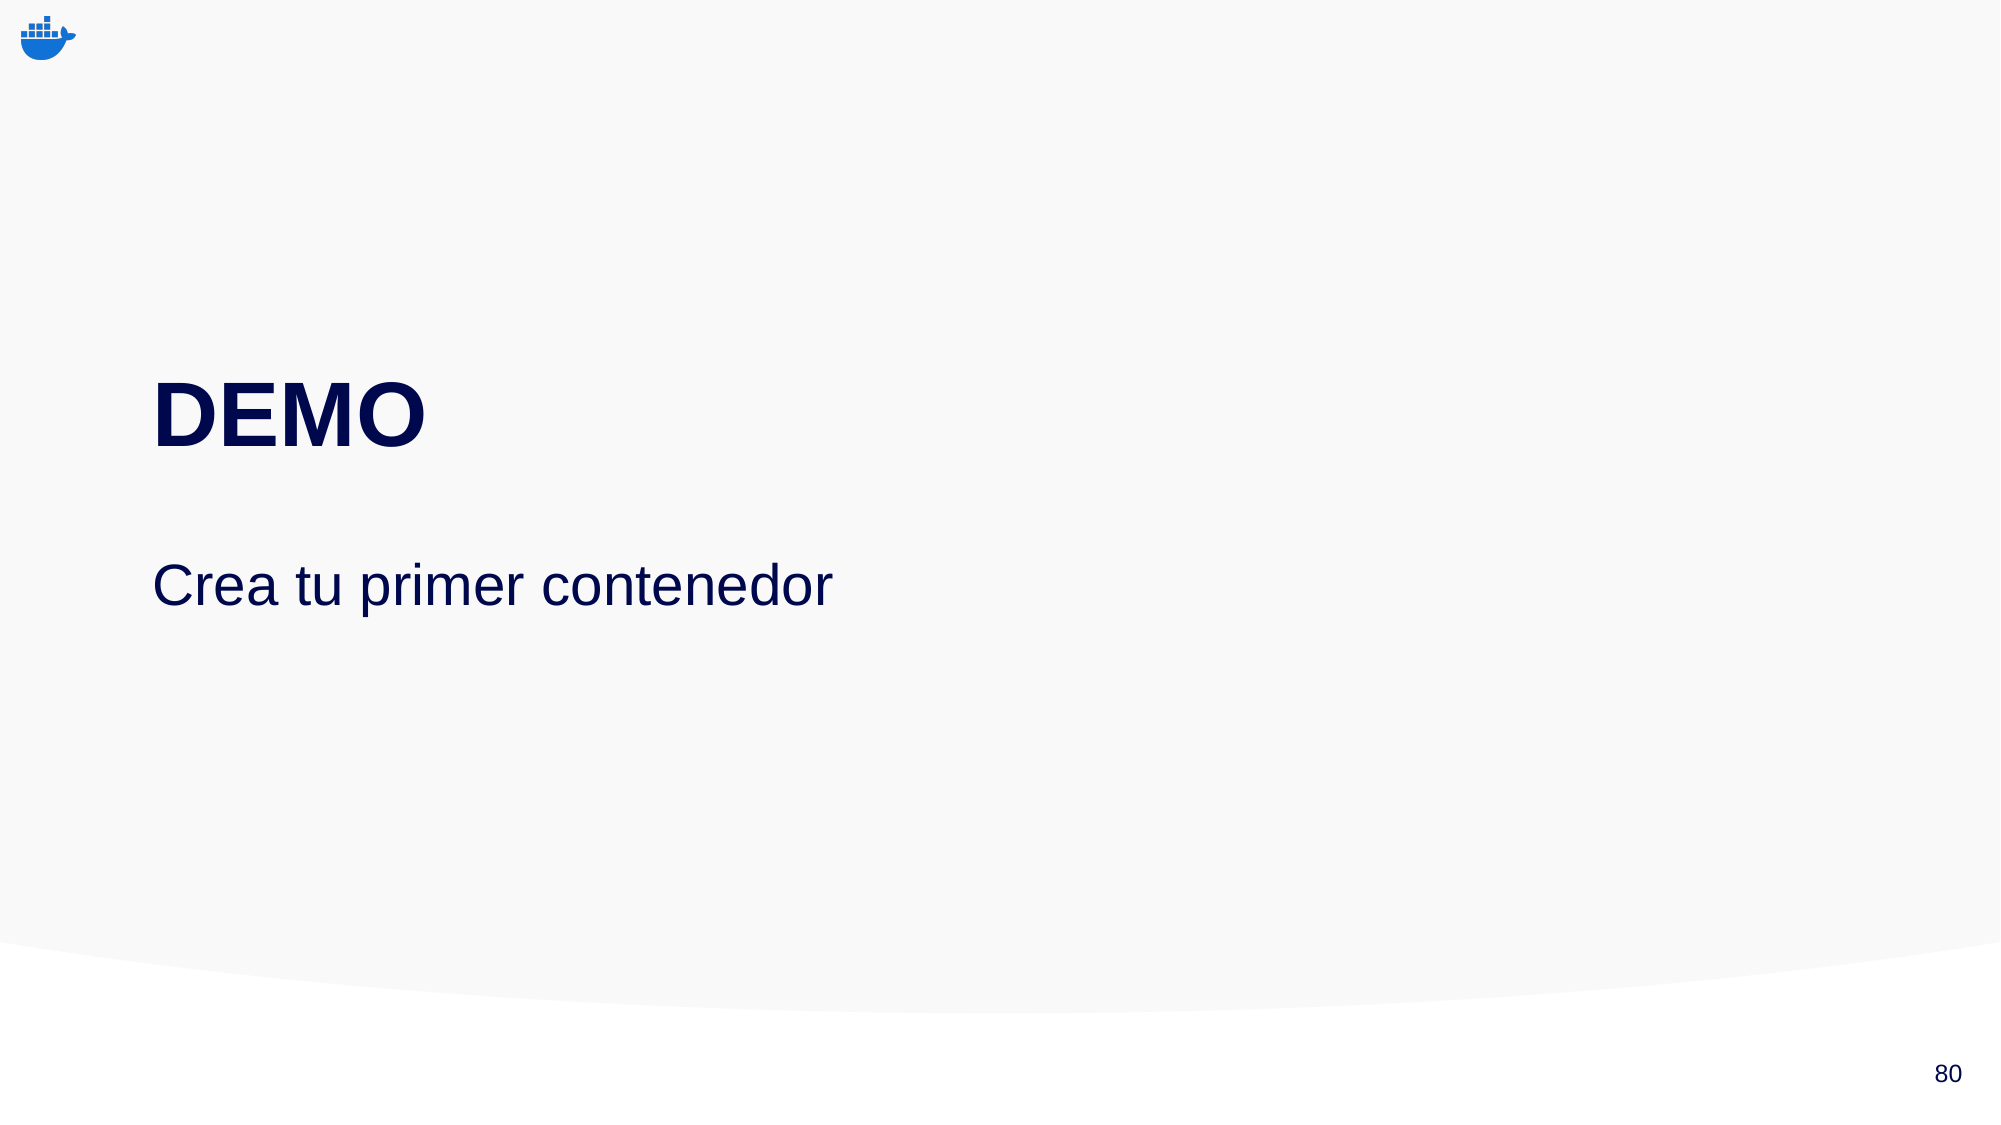

# DEMO
Crea tu primer contenedor
80